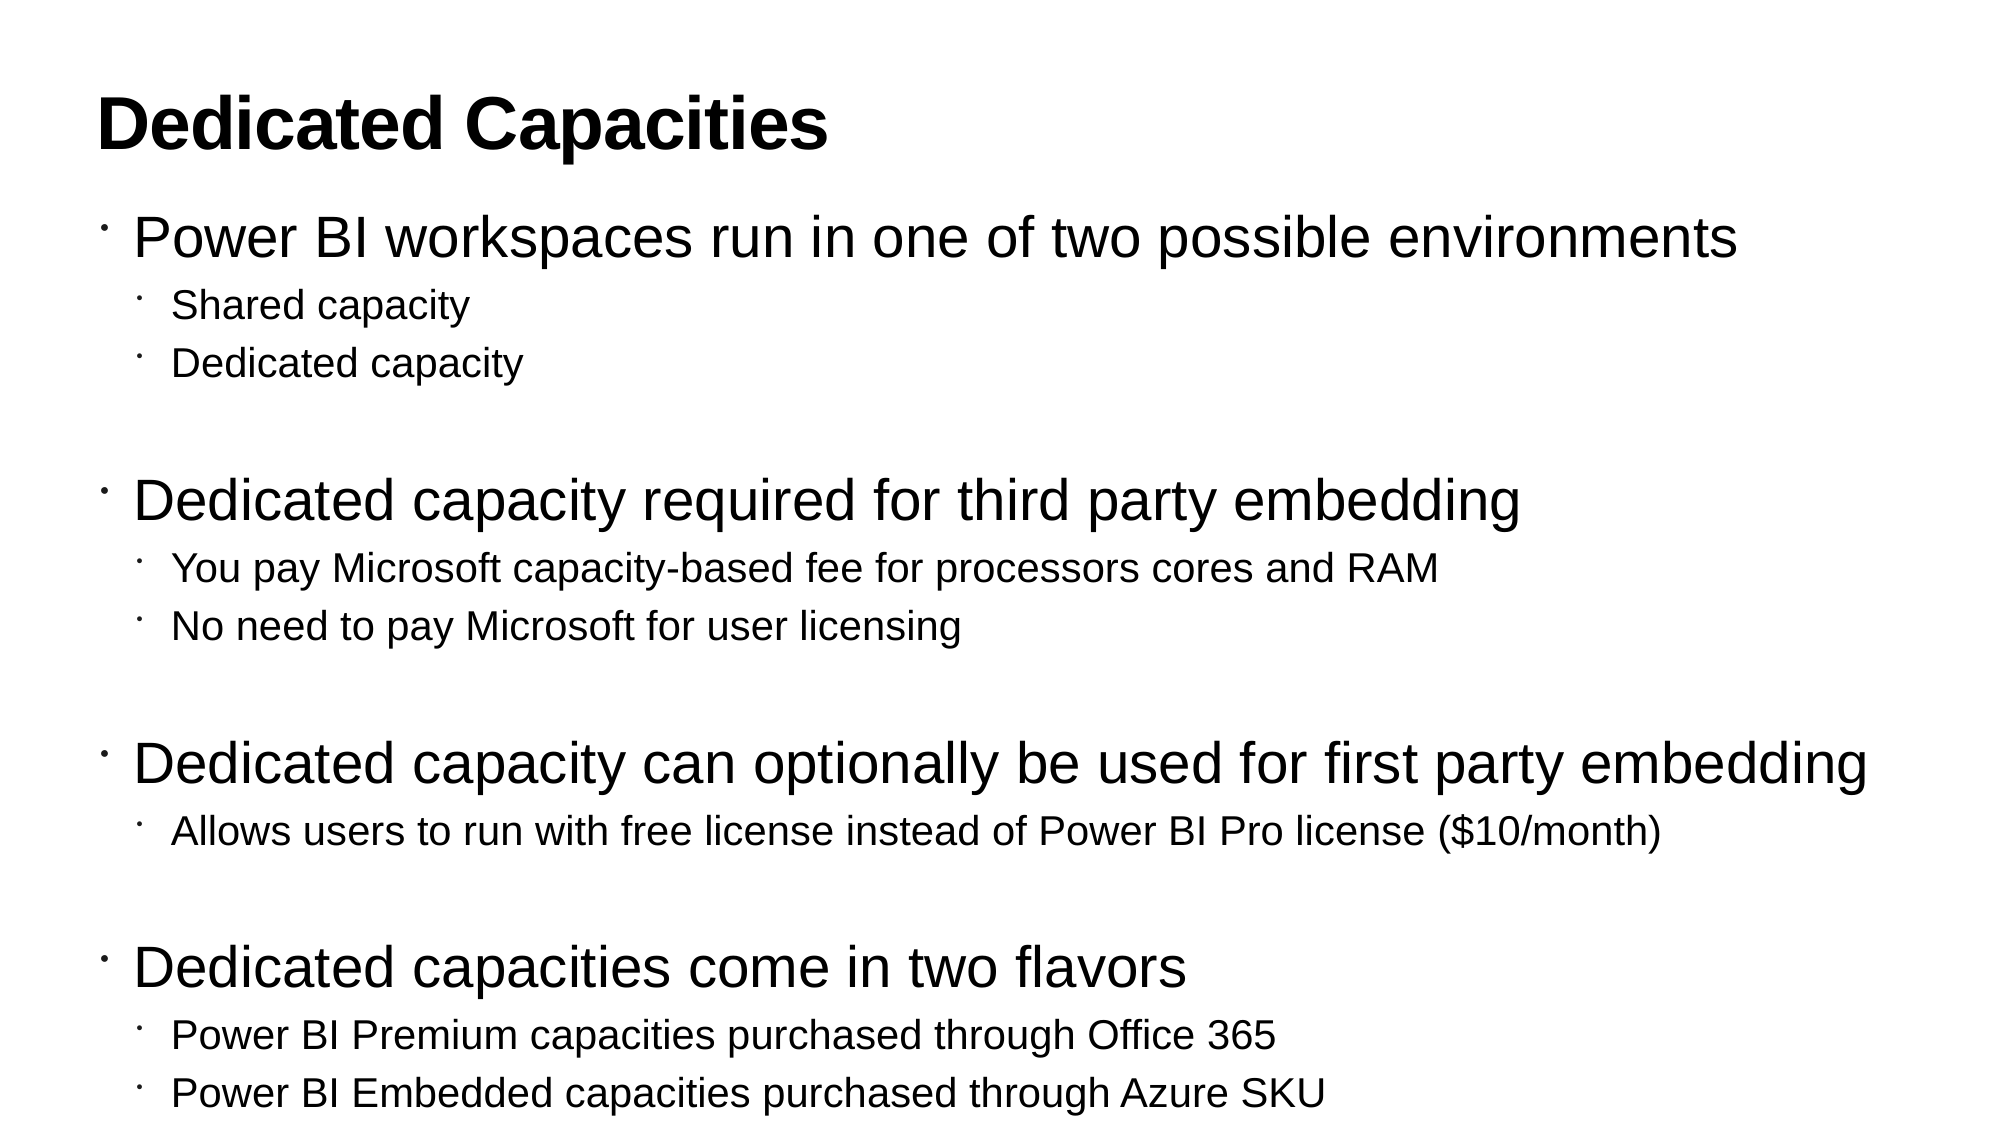

# Dedicated Capacities
Power BI workspaces run in one of two possible environments
Shared capacity
Dedicated capacity

Dedicated capacity required for third party embedding
You pay Microsoft capacity-based fee for processors cores and RAM
No need to pay Microsoft for user licensing

Dedicated capacity can optionally be used for first party embedding
Allows users to run with free license instead of Power BI Pro license ($10/month)

Dedicated capacities come in two flavors
Power BI Premium capacities purchased through Office 365
Power BI Embedded capacities purchased through Azure SKU